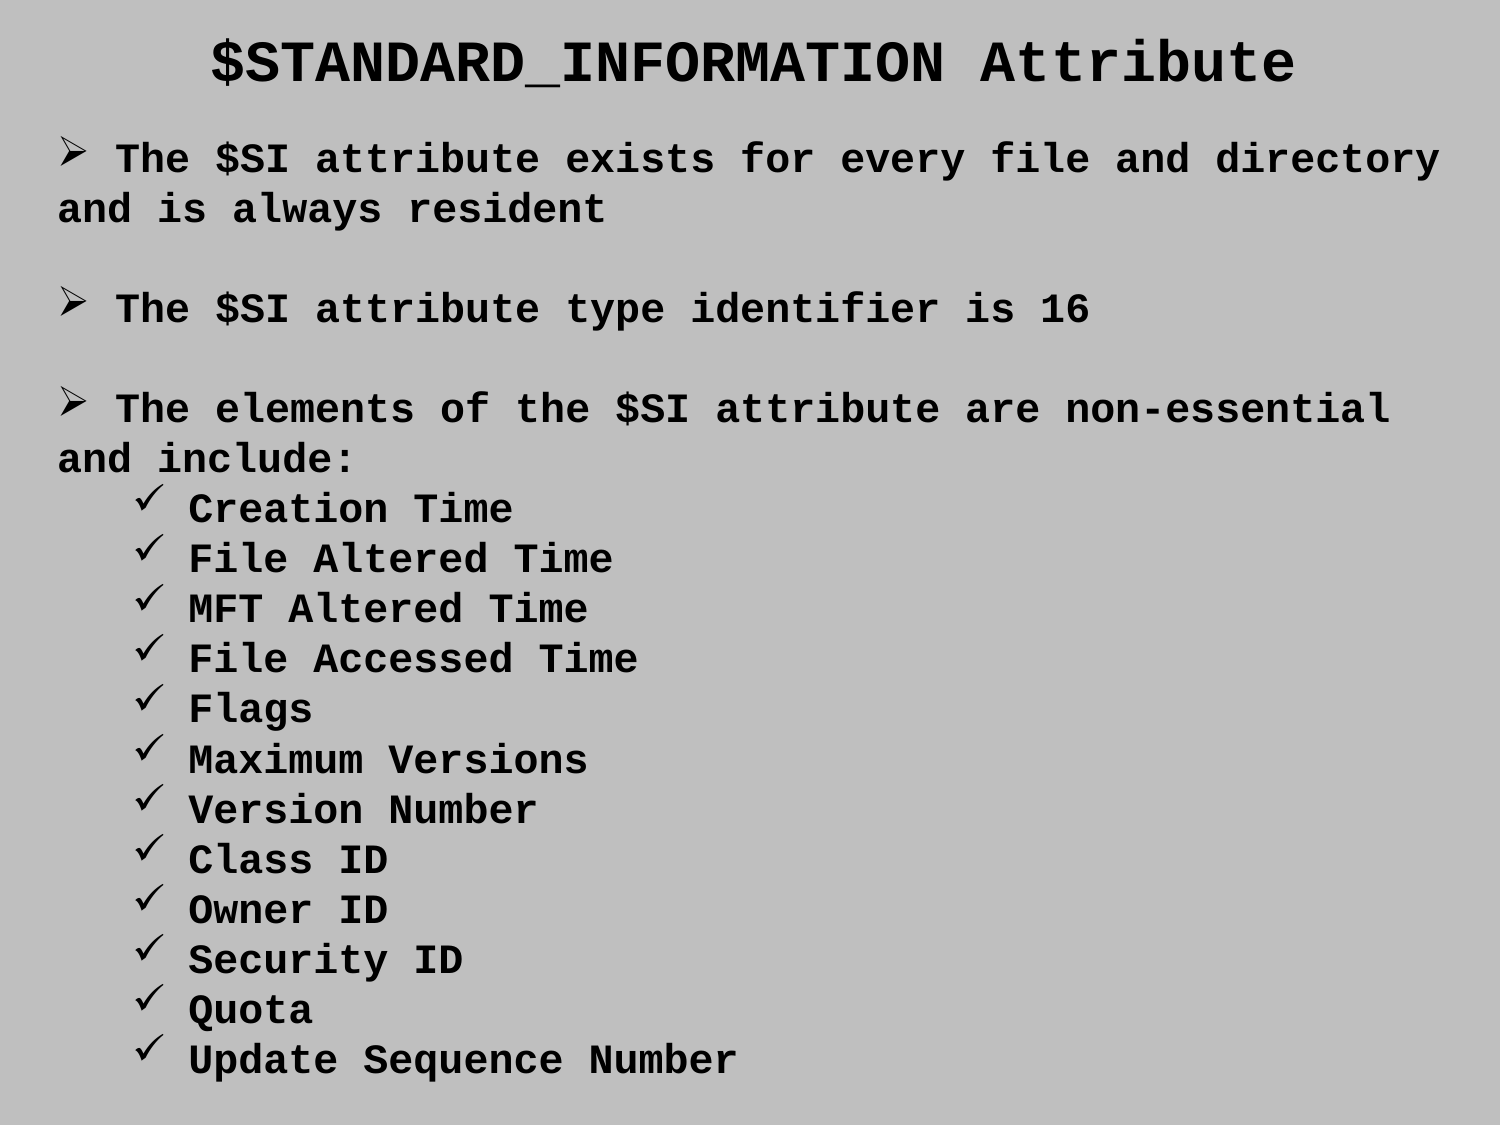

$STANDARD_INFORMATION Attribute
 The $SI attribute exists for every file and directory and is always resident

 The $SI attribute type identifier is 16

 The elements of the $SI attribute are non-essential and include:
Creation Time
File Altered Time
MFT Altered Time
File Accessed Time
Flags
Maximum Versions
Version Number
Class ID
Owner ID
Security ID
Quota
Update Sequence Number